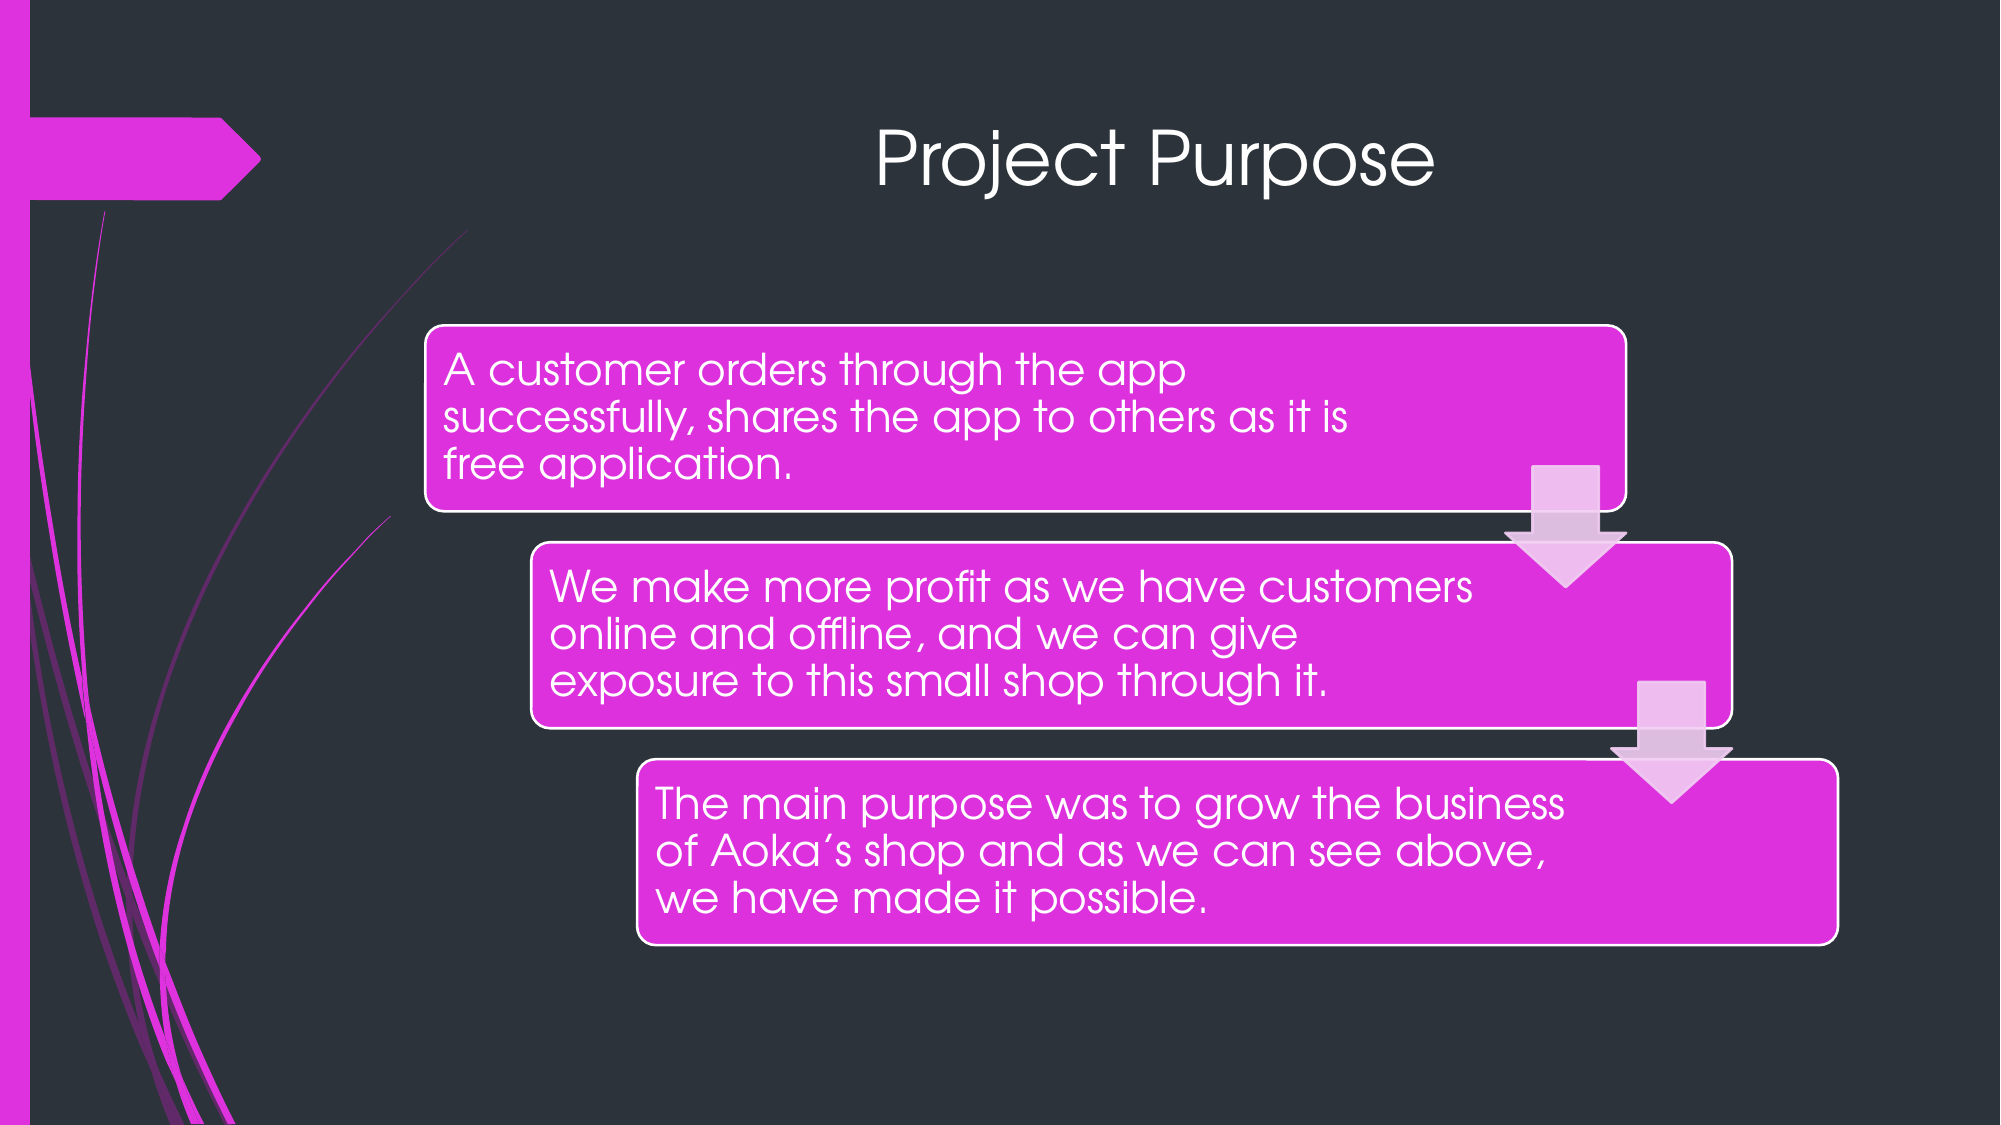

# Project Purpose

A customer orders through the app successfully, shares the app to others as it is free application.

We make more profit as we have customers online and offline, and we can give exposure to this small shop through it.

The main purpose was to grow the business of Aoka’s shop and as we can see above, we have made it possible.